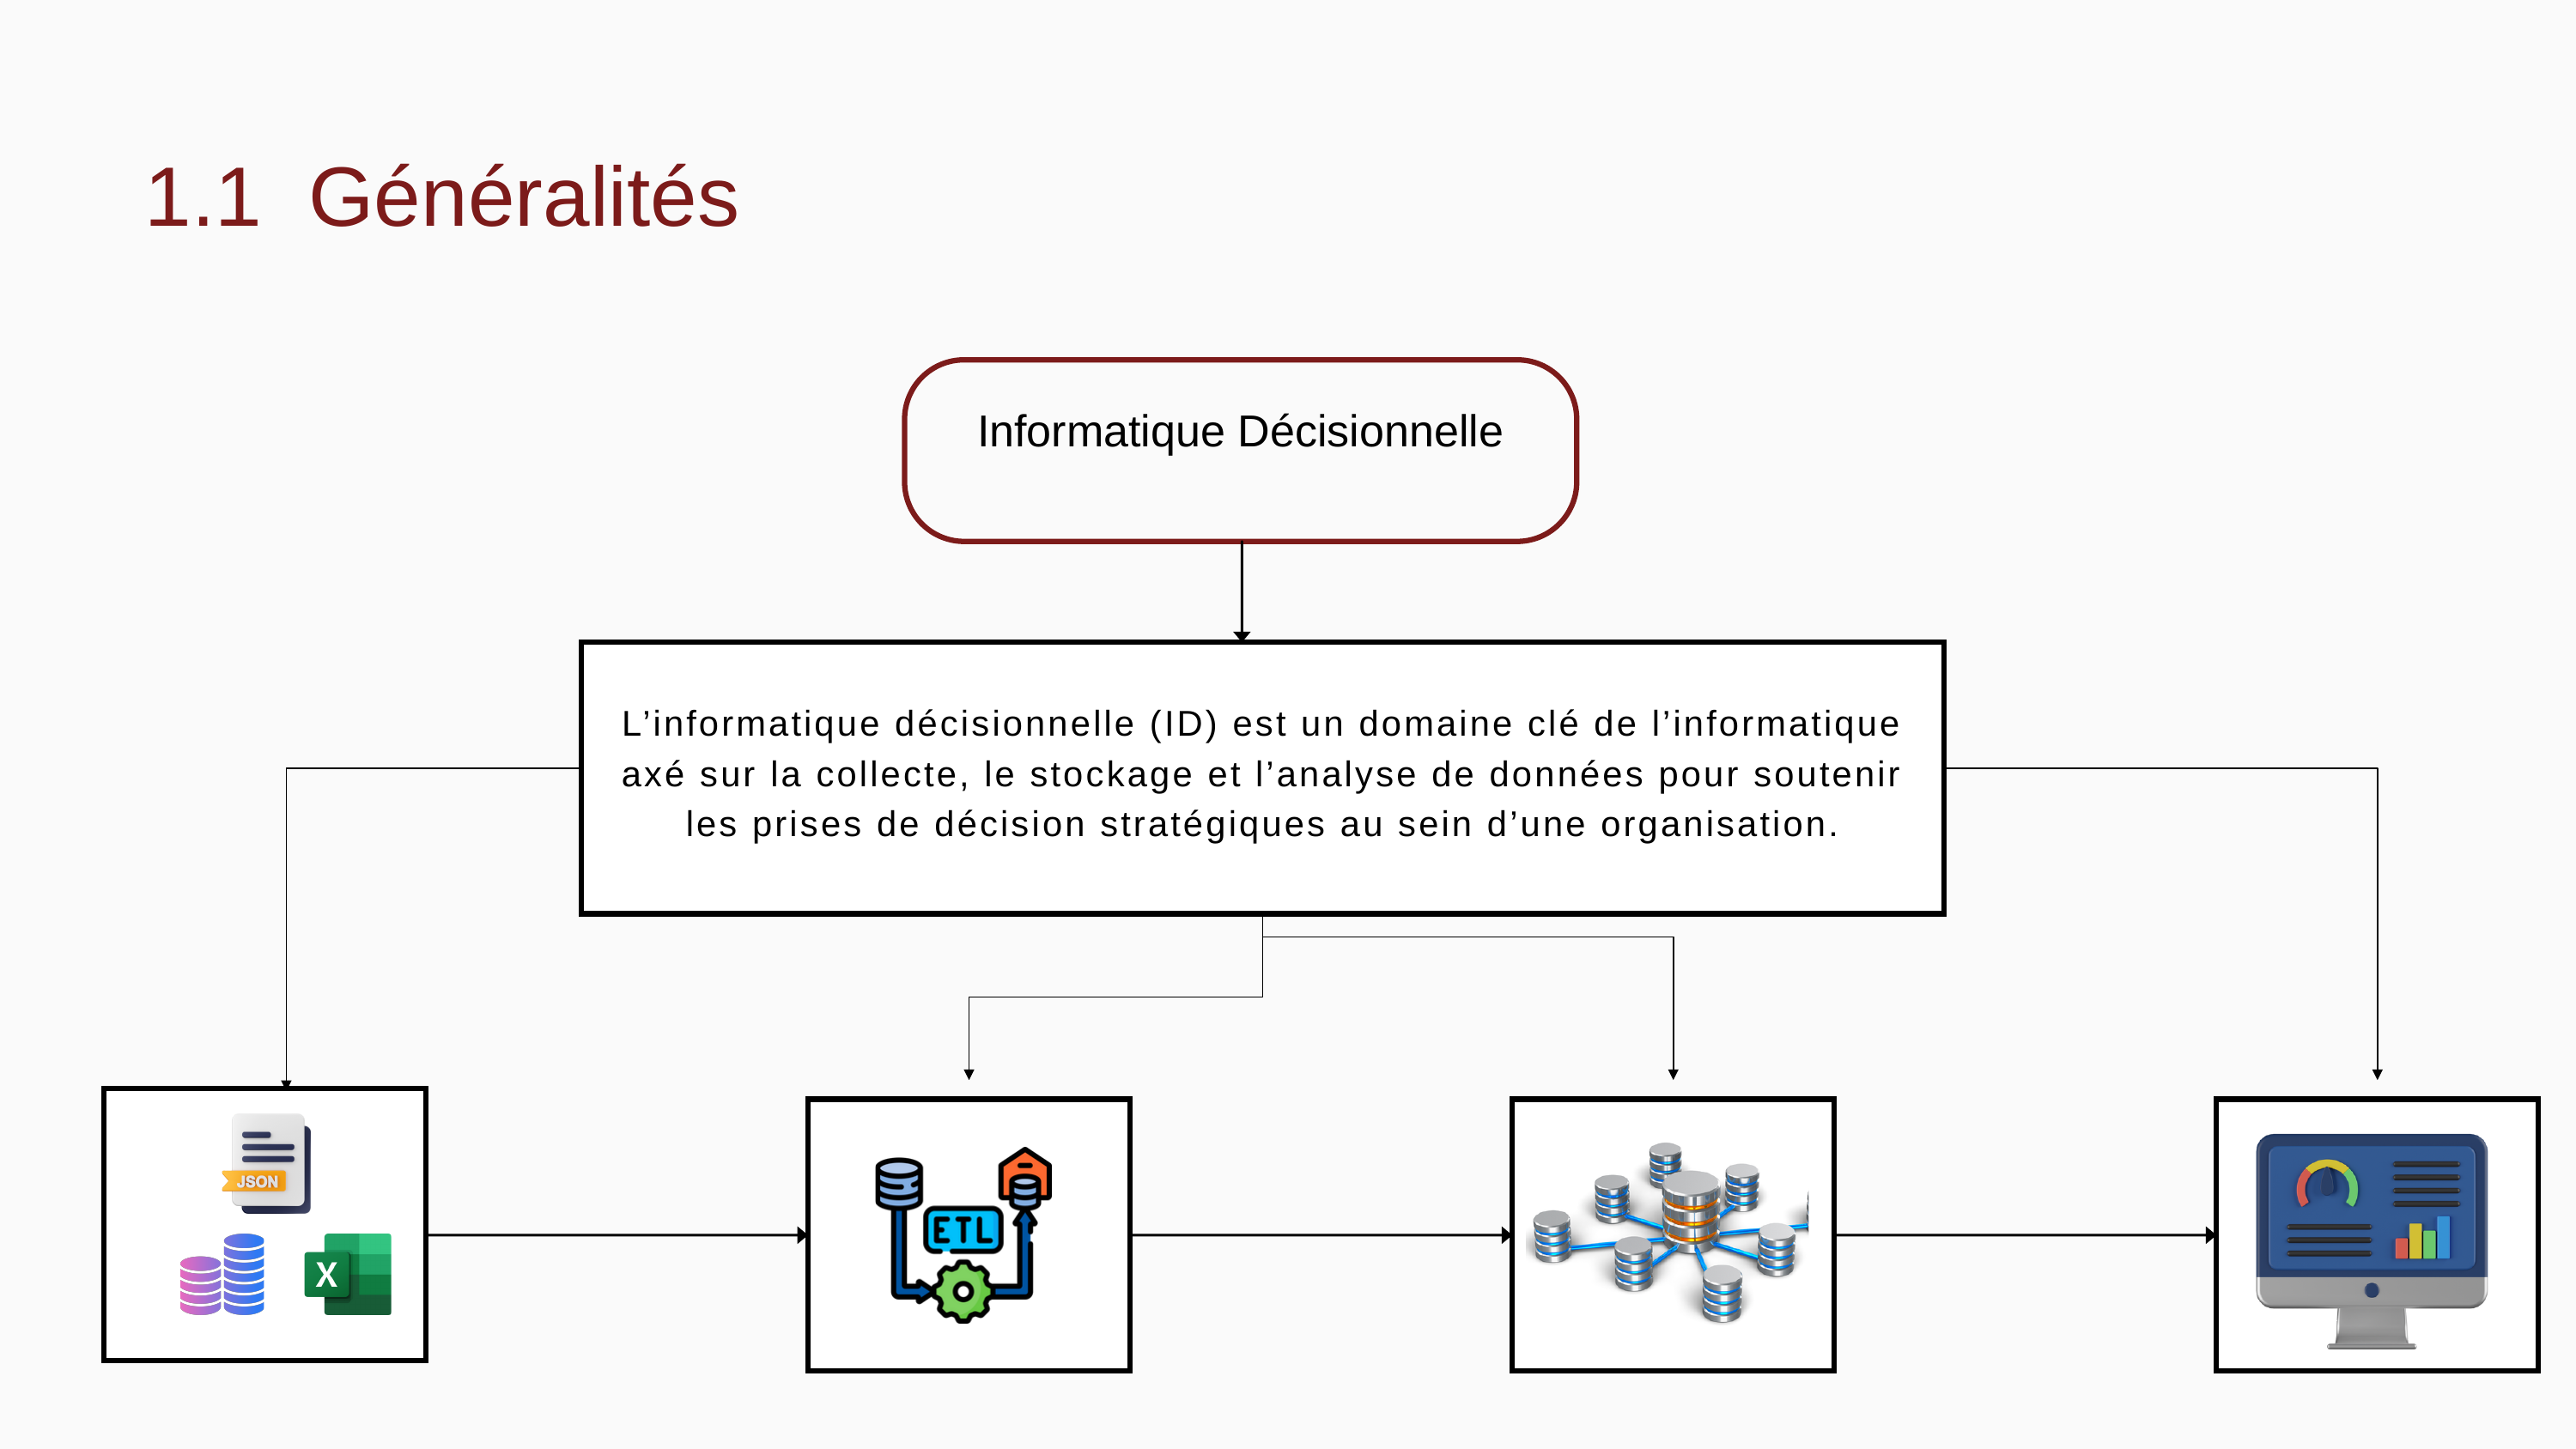

1.1  Généralités

Informatique Décisionnelle

L’informatique décisionnelle (ID) est un domaine clé de l’informatique axé sur la collecte, le stockage et l’analyse de données pour soutenir les prises de décision stratégiques au sein d’une organisation.